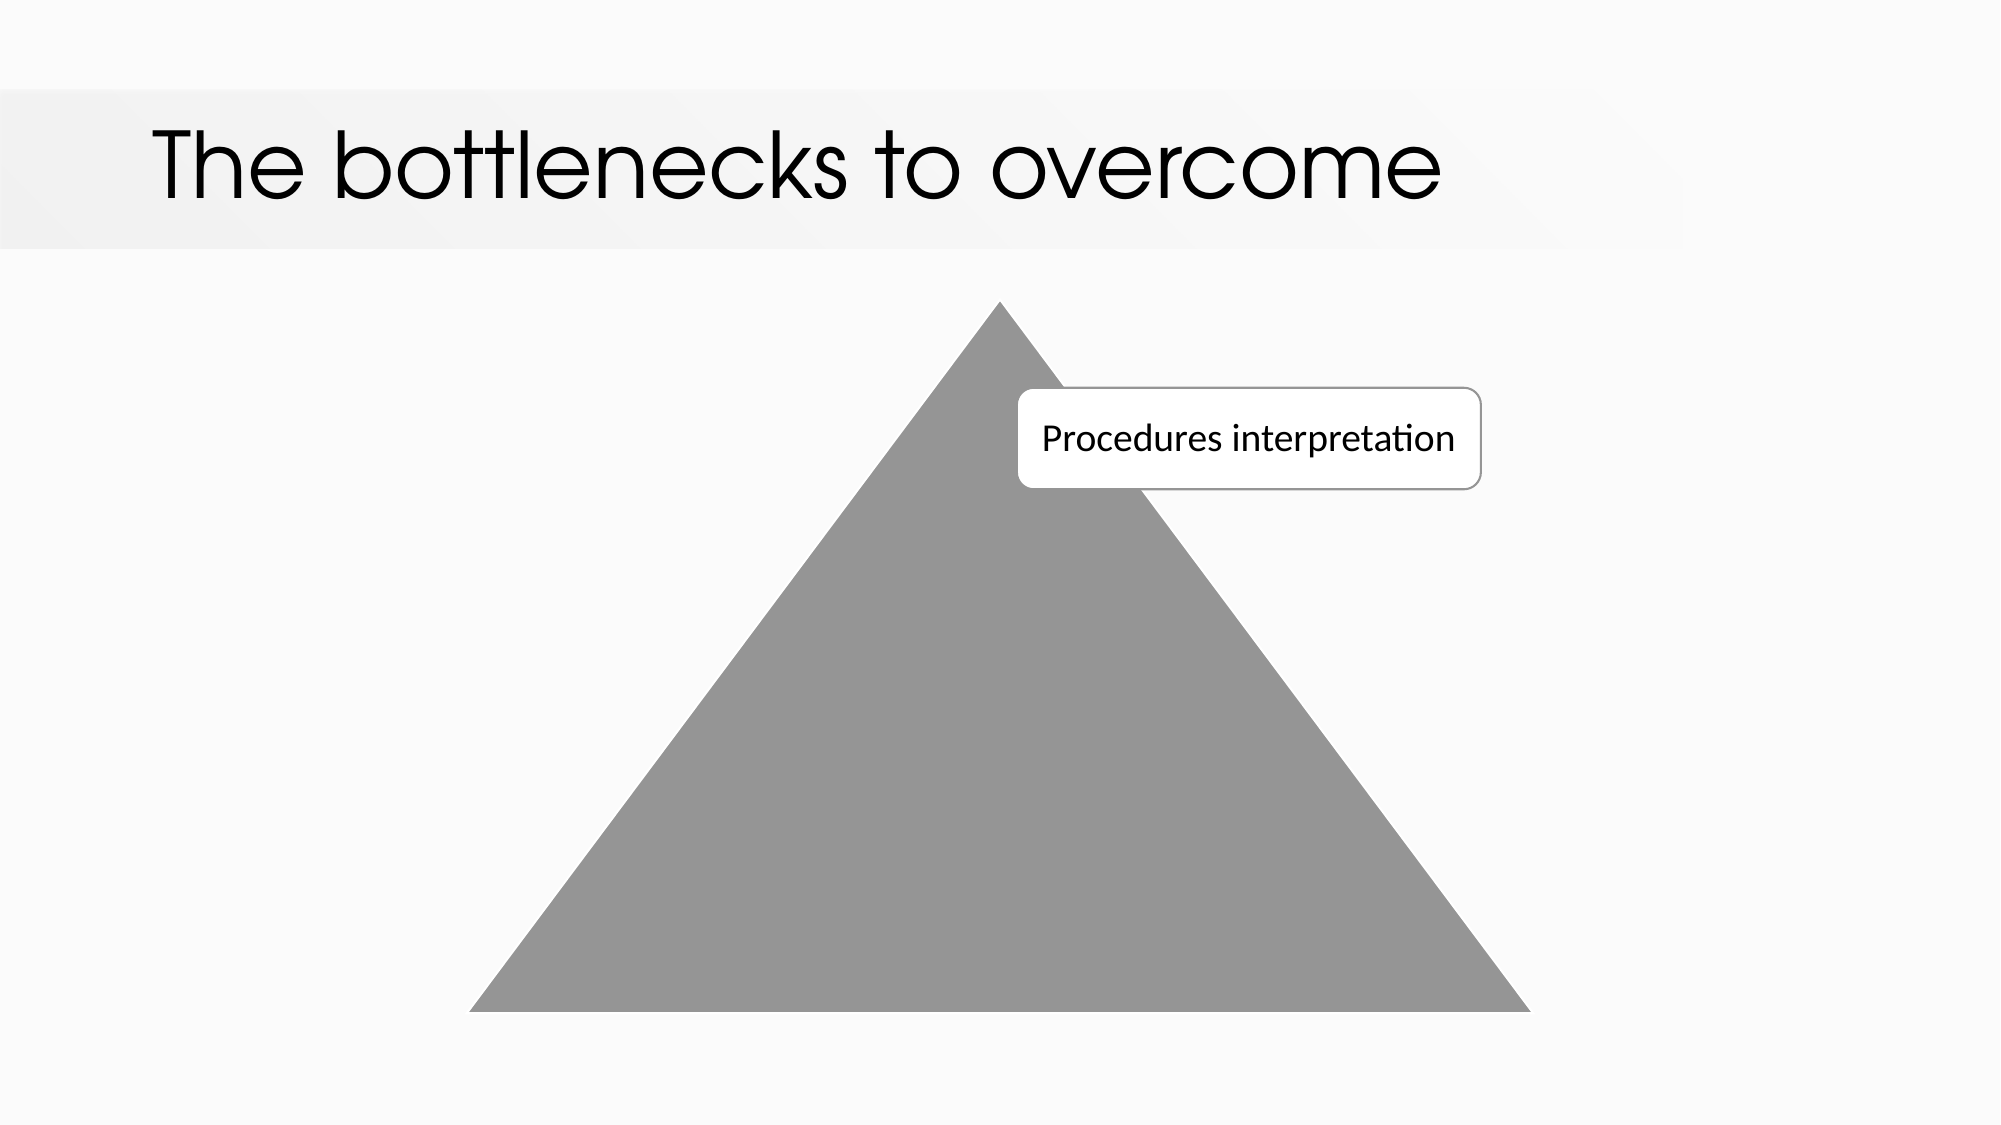

# The bottlenecks to overcome

Procedures interpretation